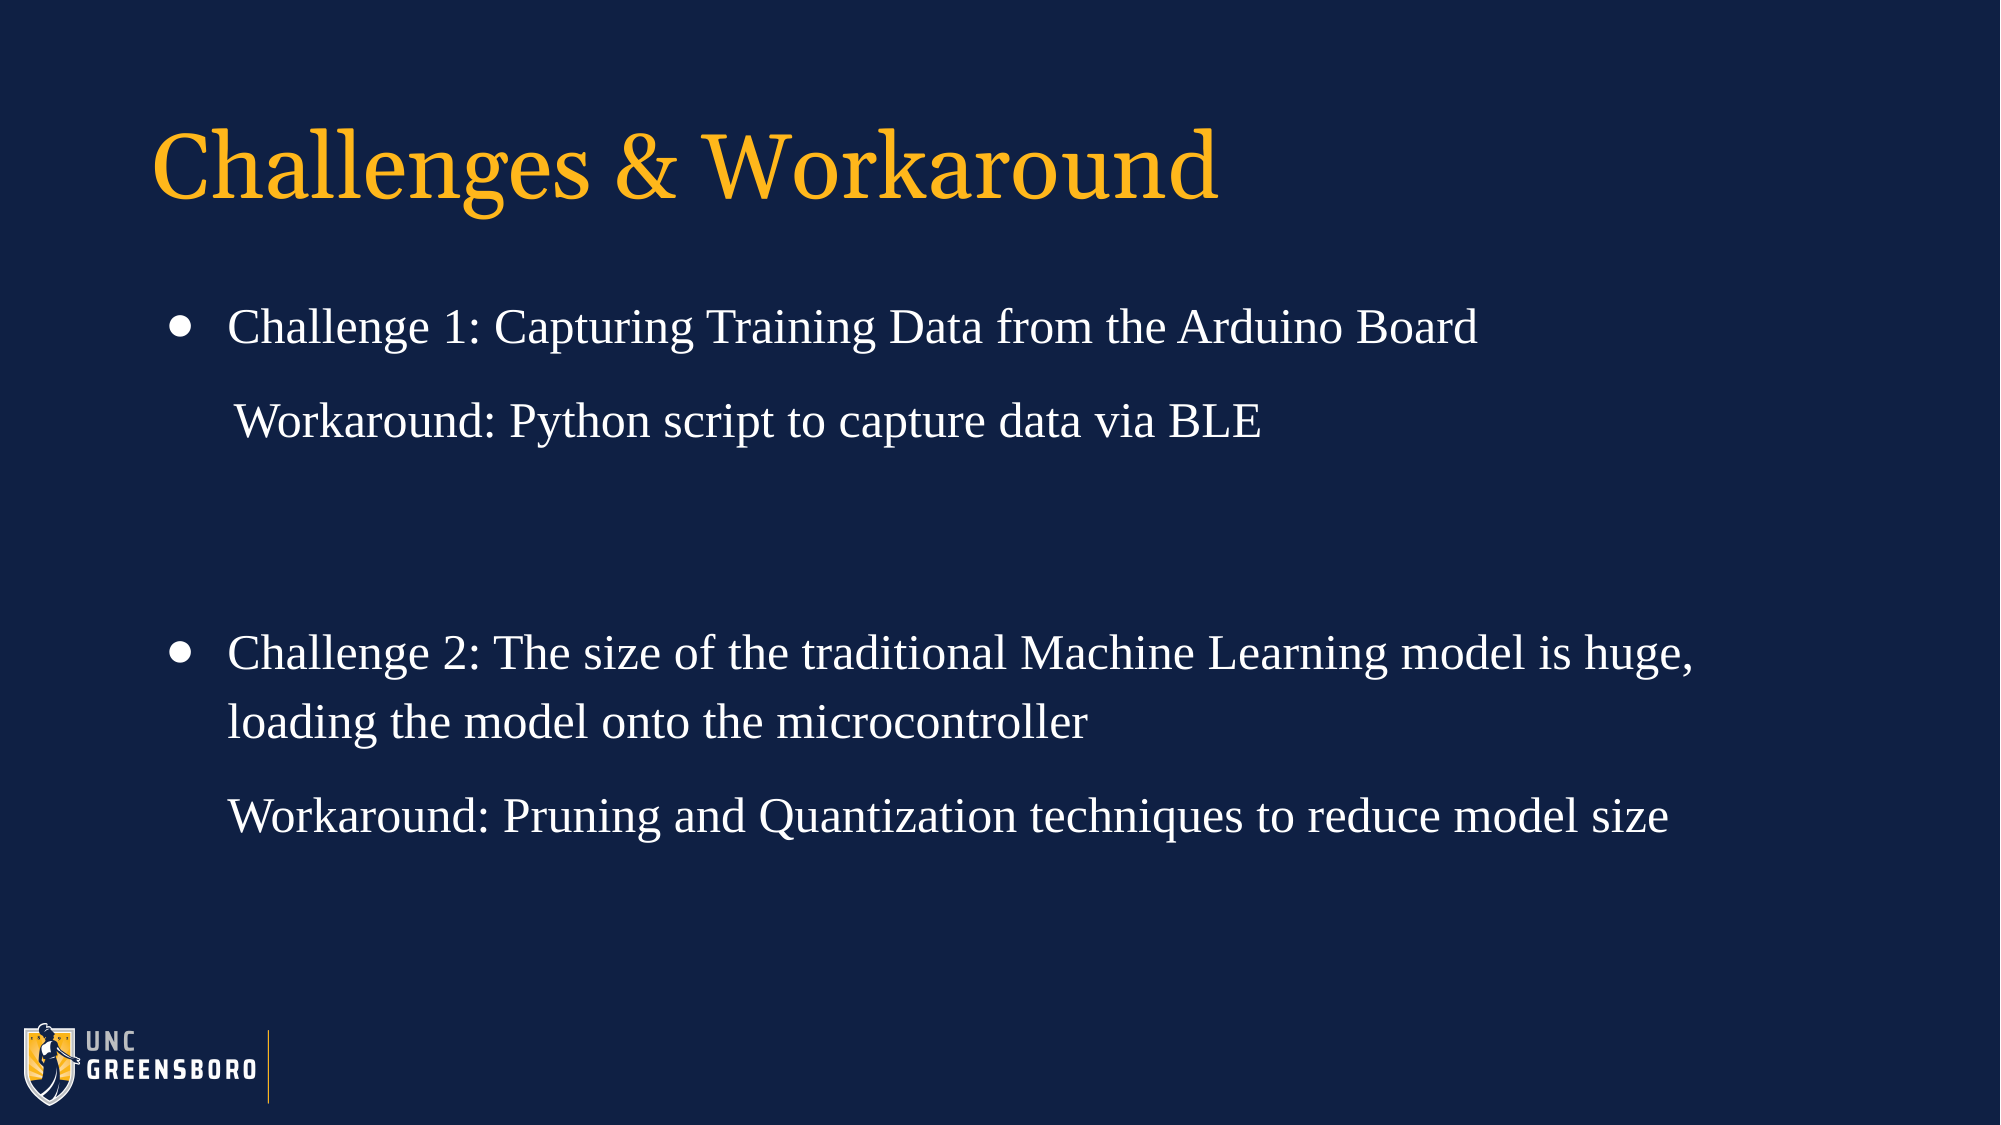

# Challenges & Workaround
Challenge 1: Capturing Training Data from the Arduino Board
  Workaround: Python script to capture data via BLE

Challenge 2: The size of the traditional Machine Learning model is huge, loading the model onto the microcontroller
Workaround: Pruning and Quantization techniques to reduce model size